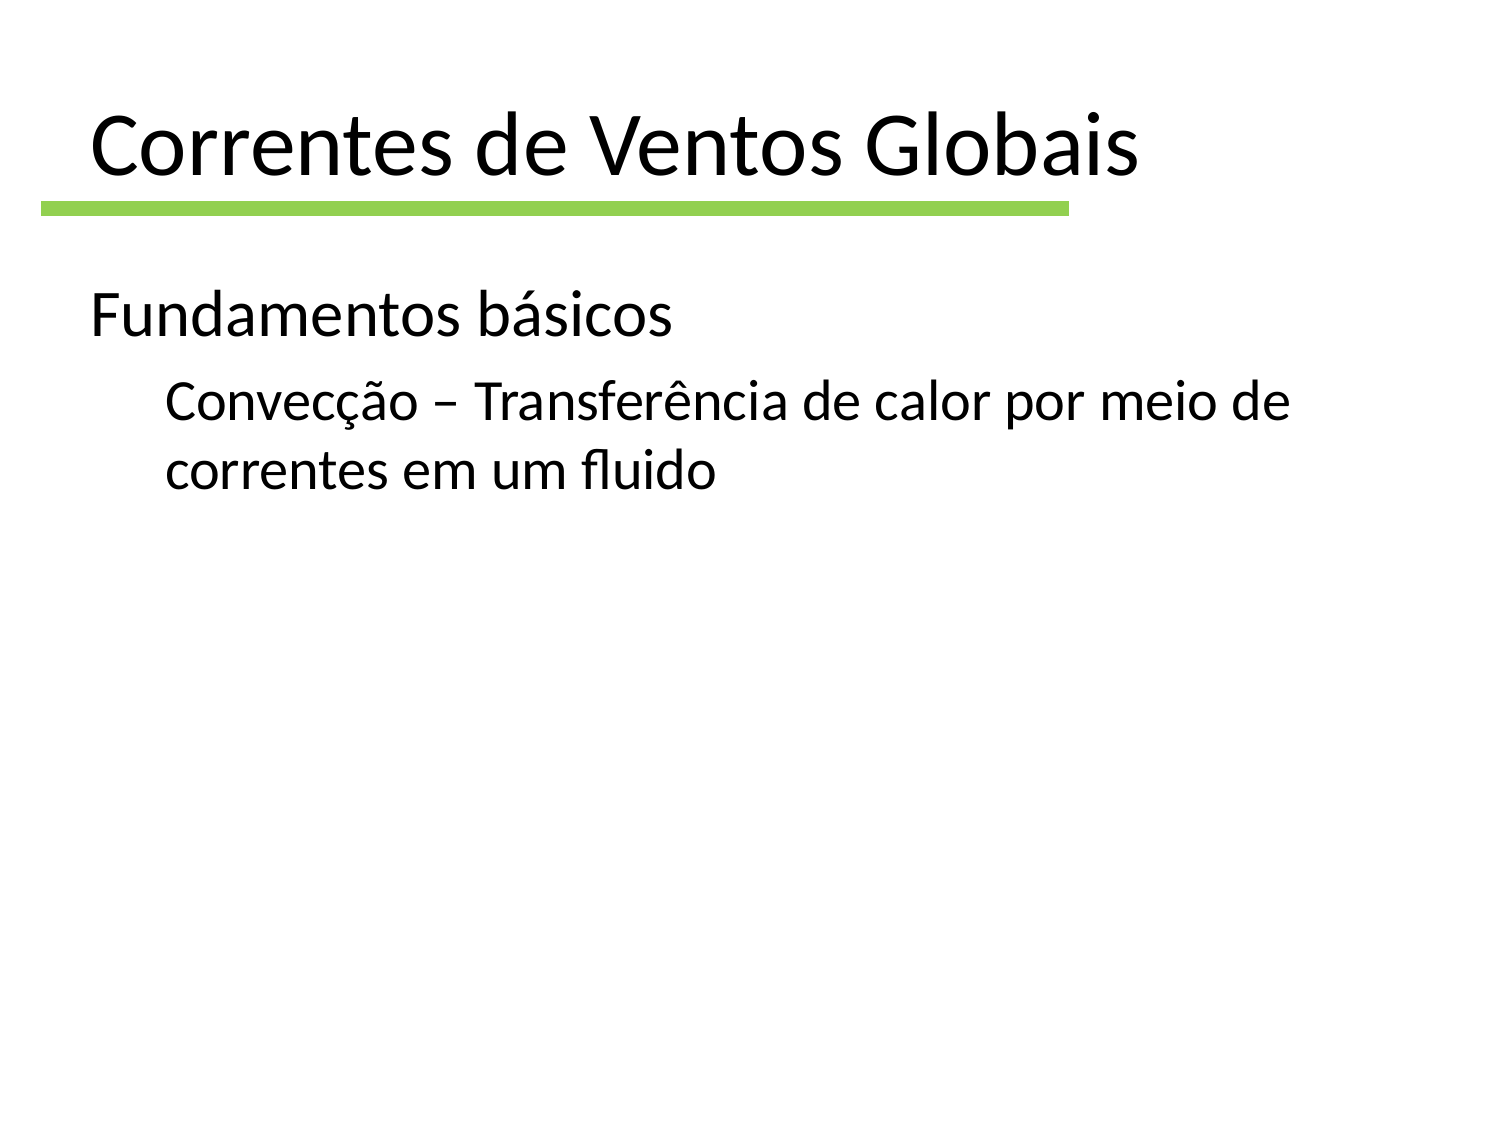

# Correntes de Ventos Globais
Fundamentos básicos
Convecção – Transferência de calor por meio de correntes em um fluido